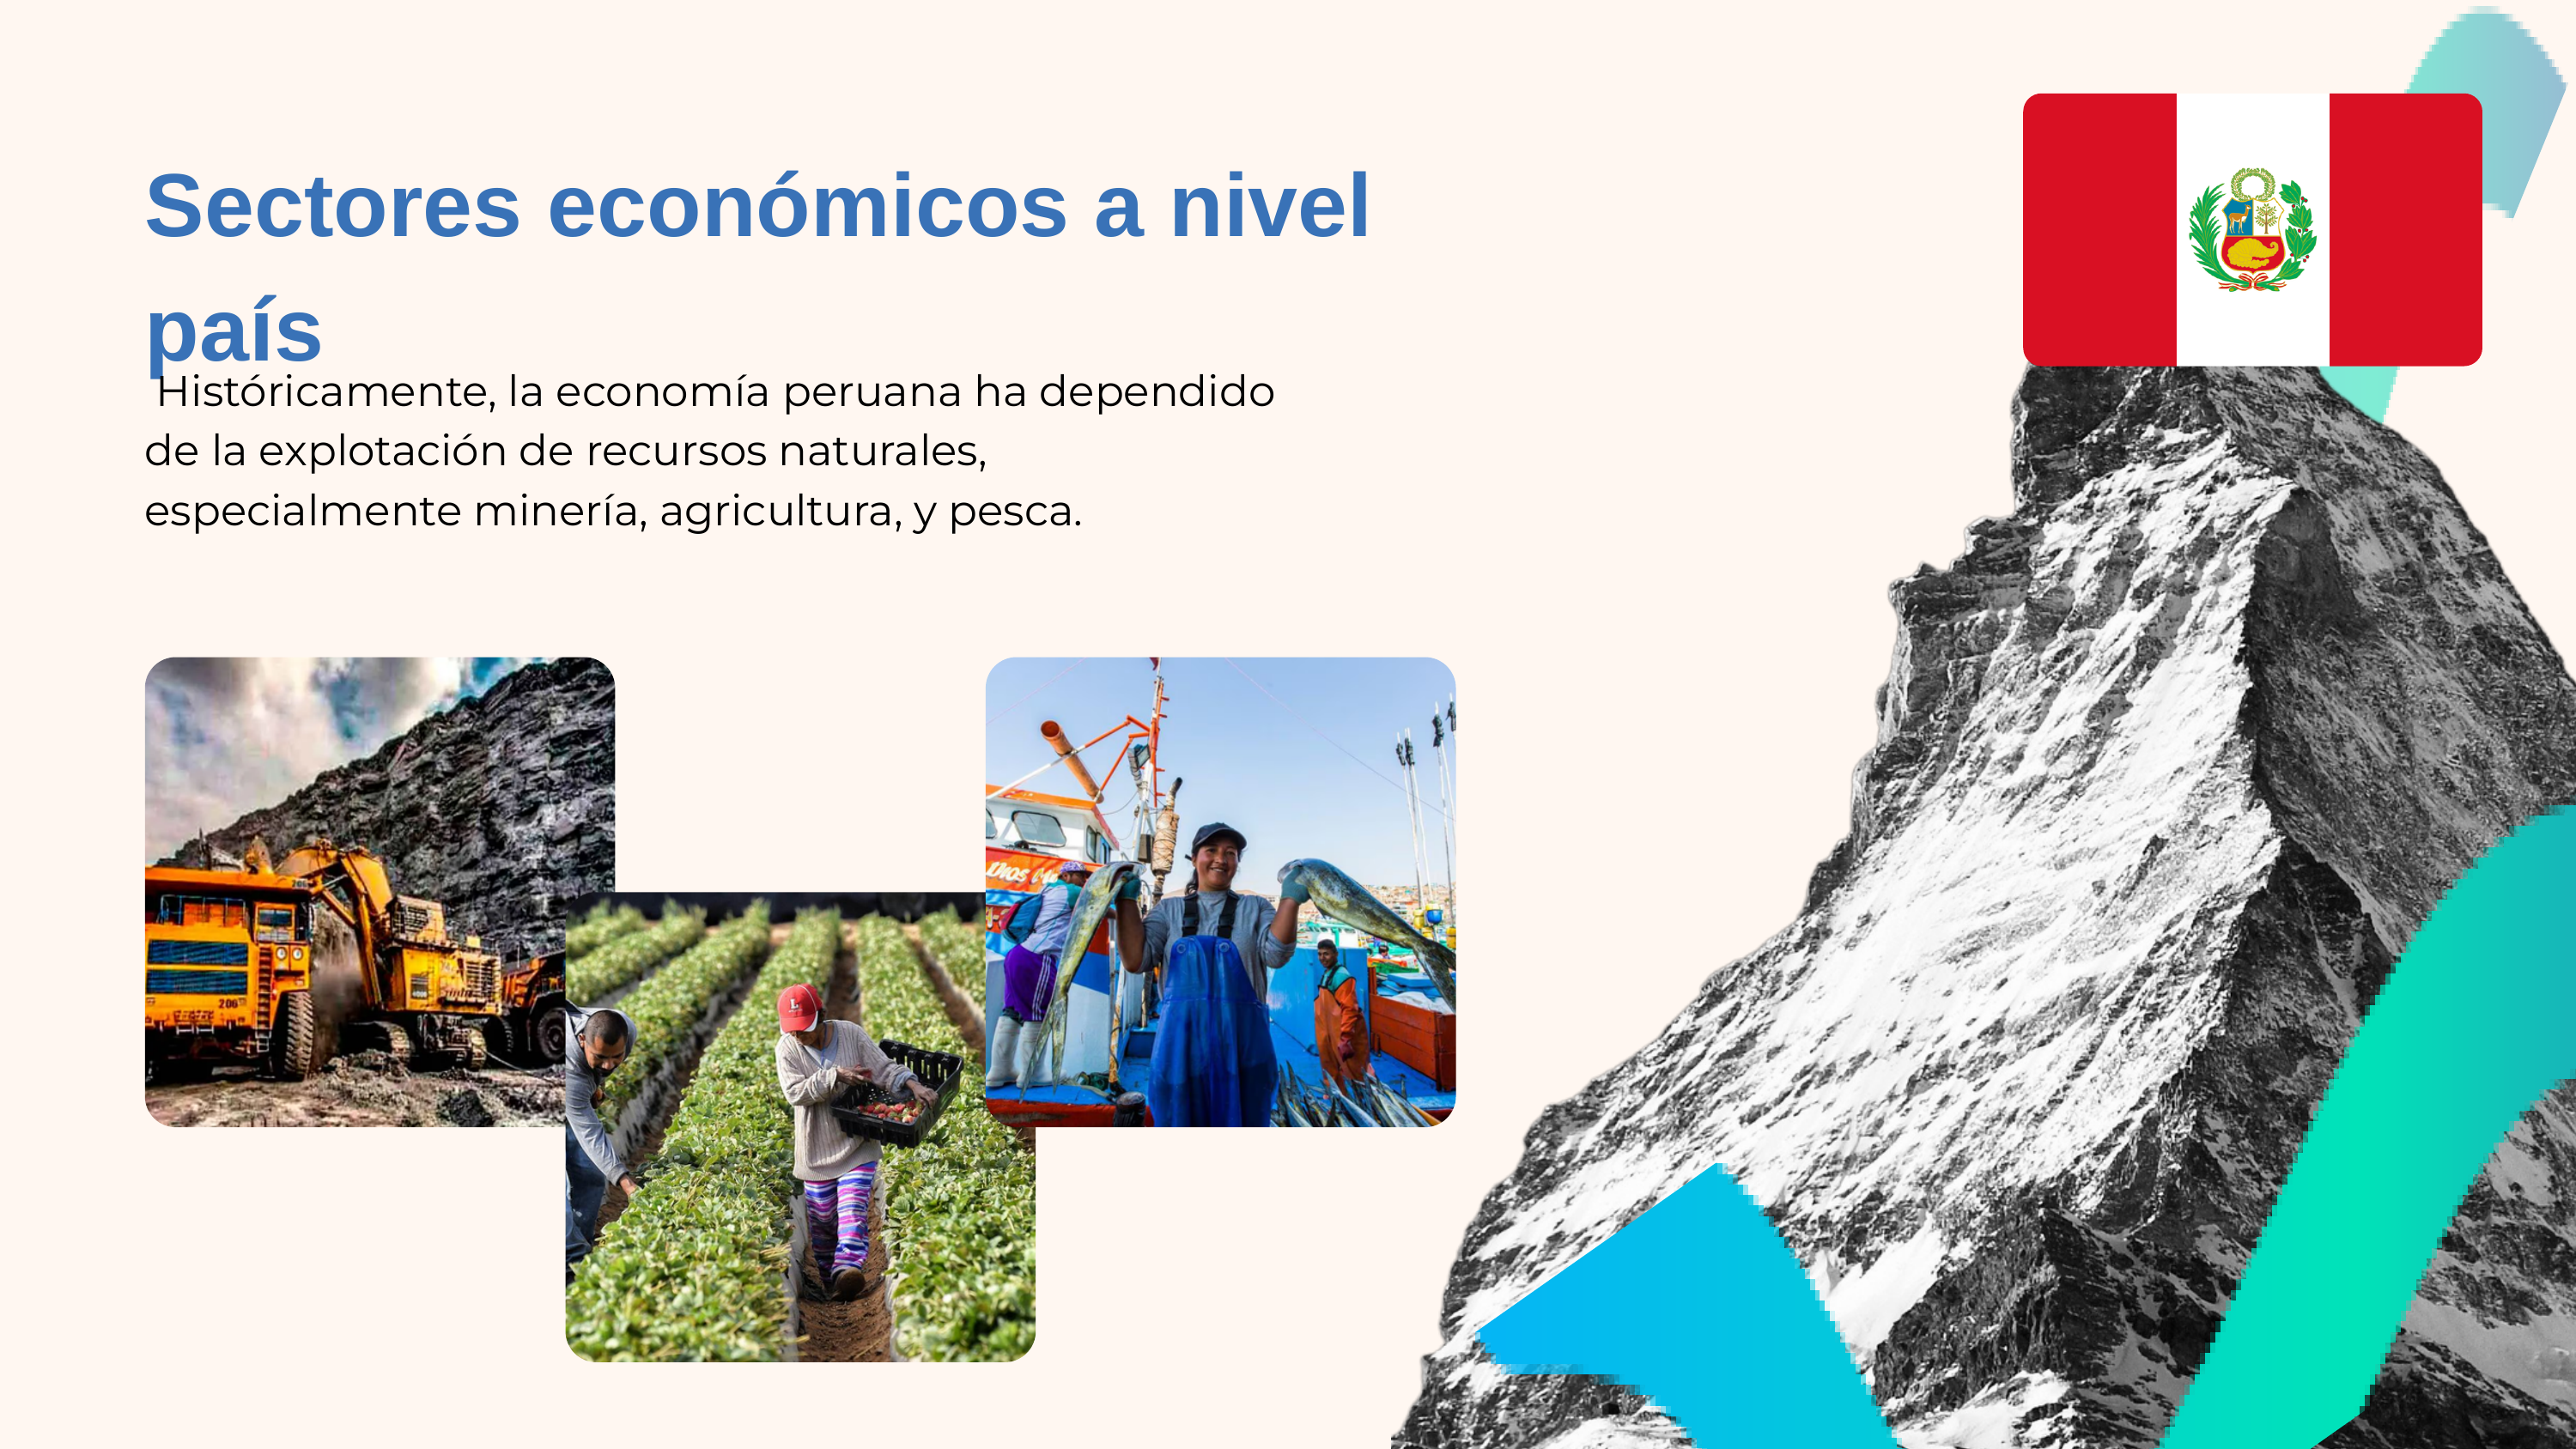

Sectores económicos a nivel país

 Históricamente, la economía peruana ha dependido de la explotación de recursos naturales, especialmente minería, agricultura, y pesca.